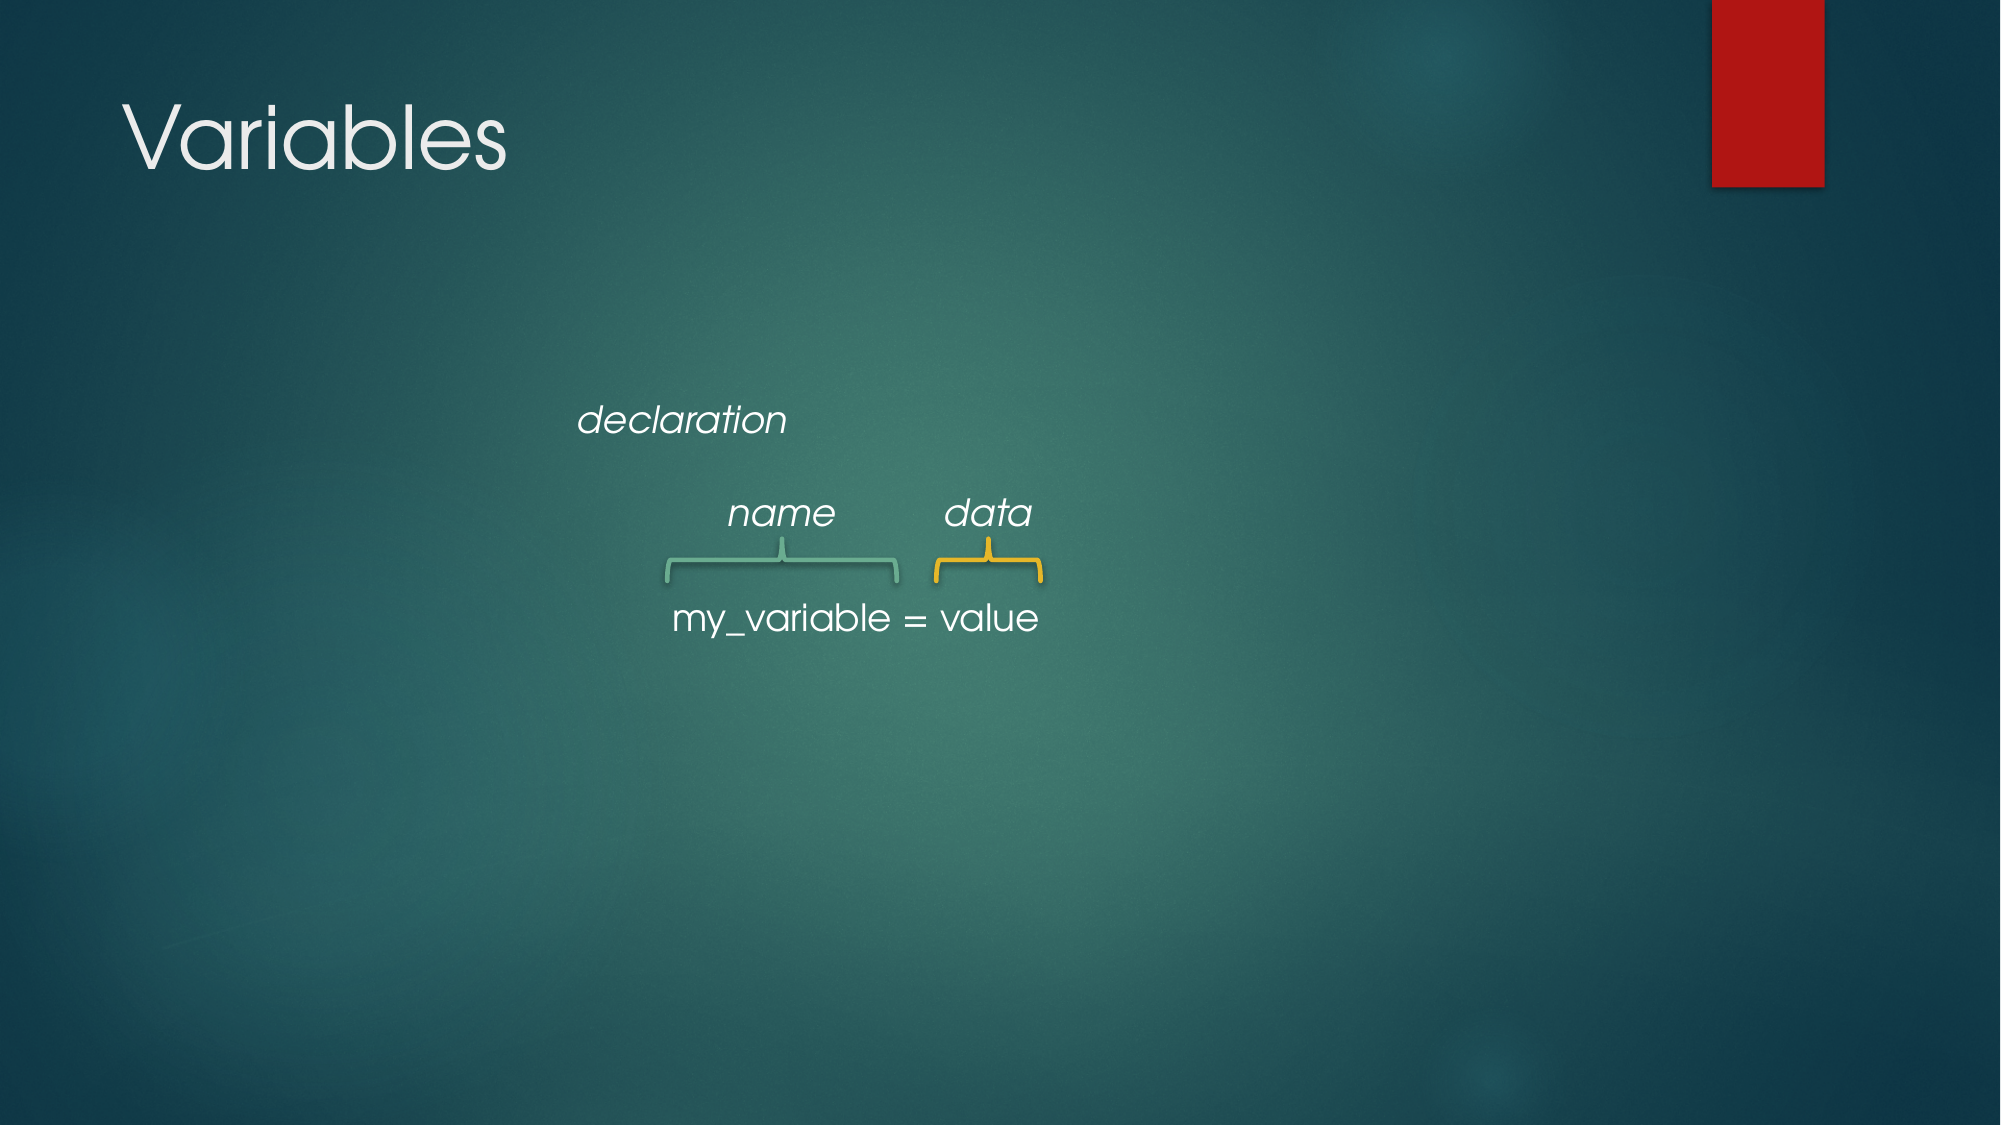

# Variables
declaration

name
data

my_variable = value